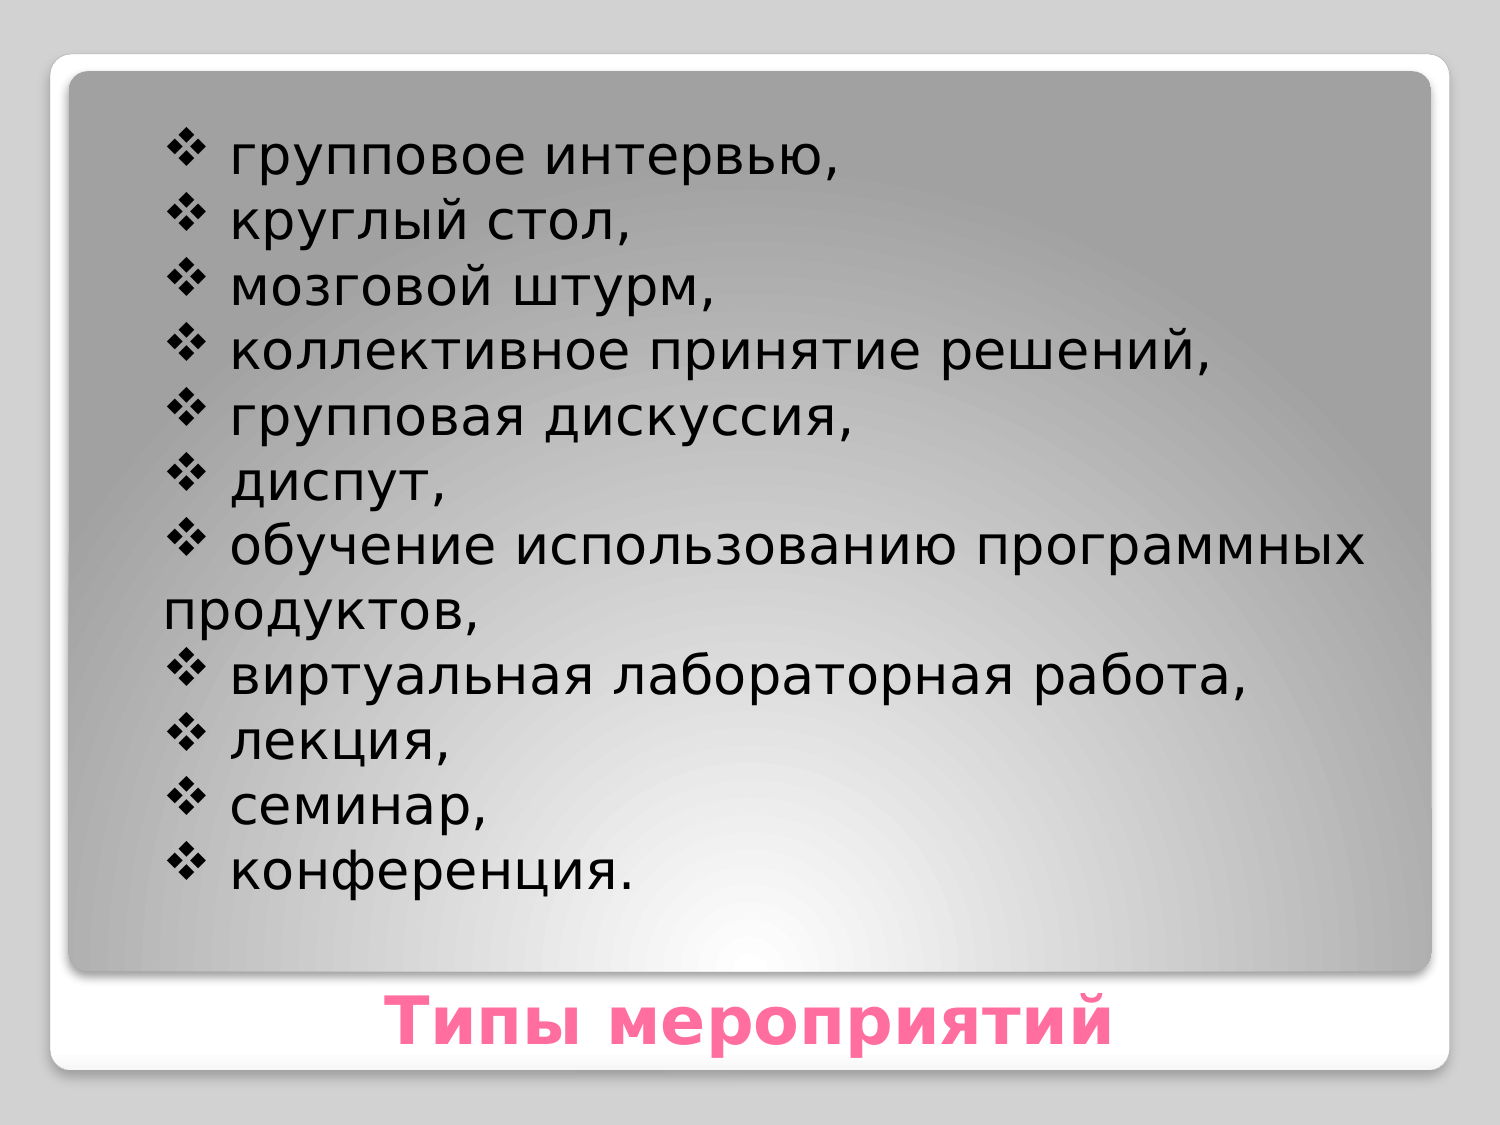

групповое интервью,
 круглый стол,
 мозговой штурм,
 коллективное принятие решений,
 групповая дискуссия,
 диспут,
 обучение использованию программных продуктов,
 виртуальная лабораторная работа,
 лекция,
 семинар,
 конференция.
# Типы мероприятий